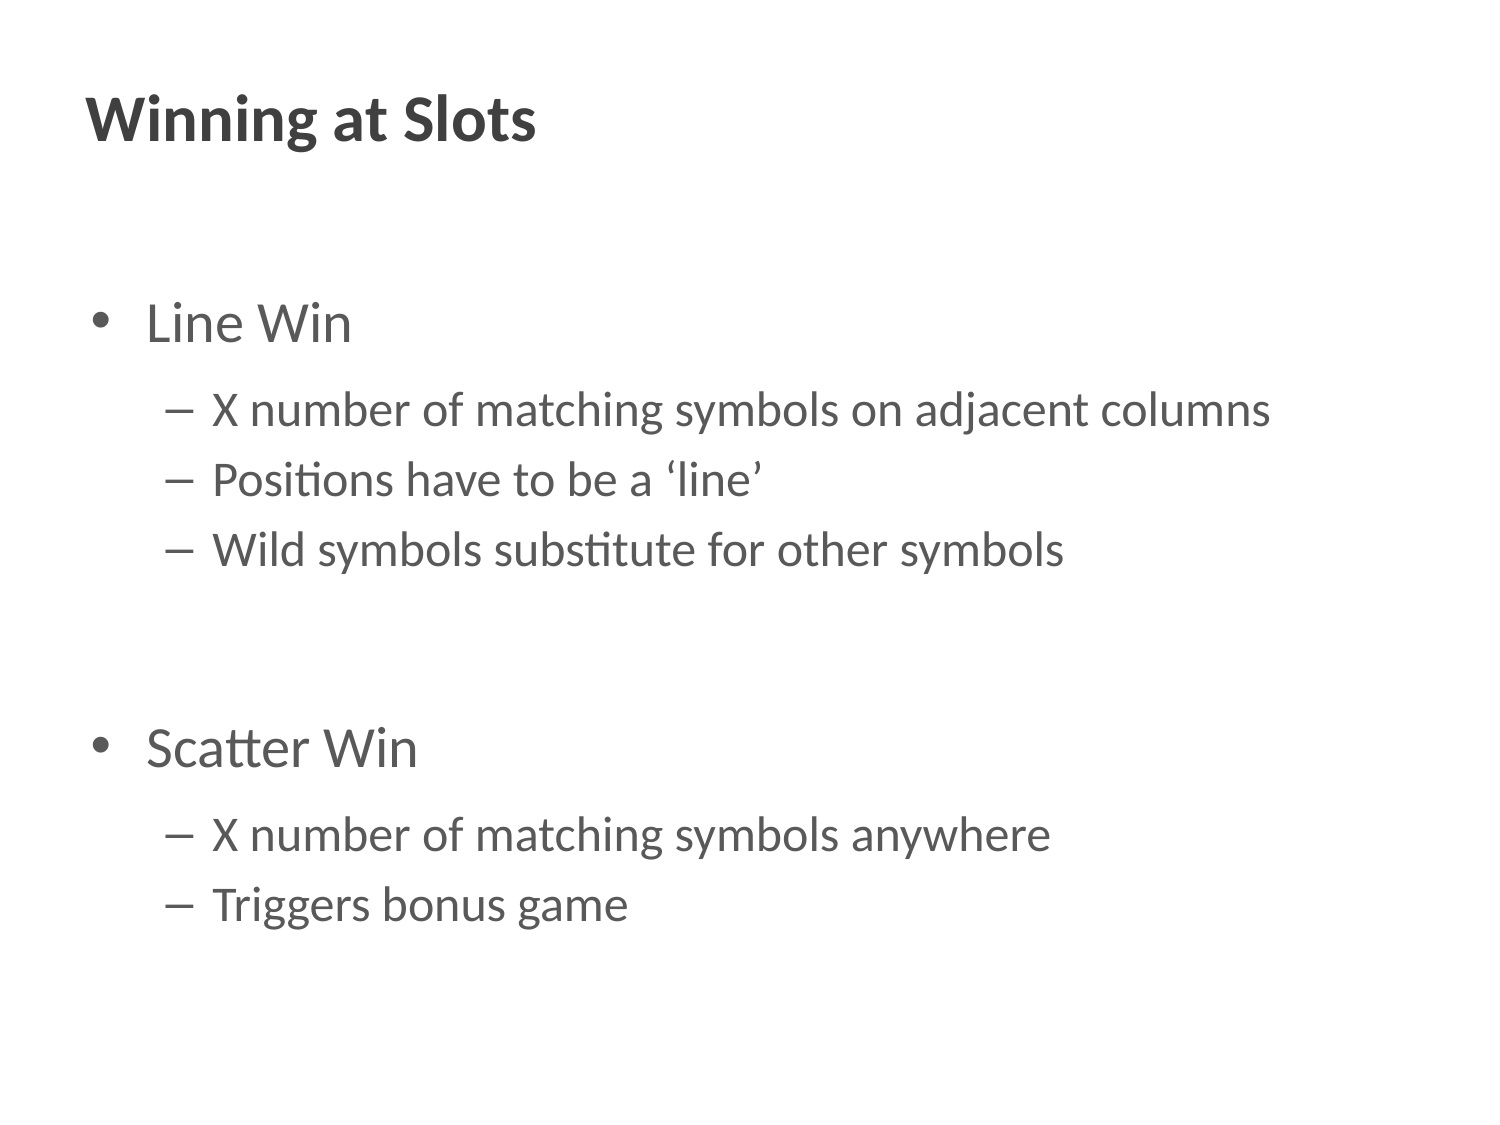

# Winning at Slots
Line Win
X number of matching symbols on adjacent columns
Positions have to be a ‘line’
Wild symbols substitute for other symbols

Scatter Win
X number of matching symbols anywhere
Triggers bonus game